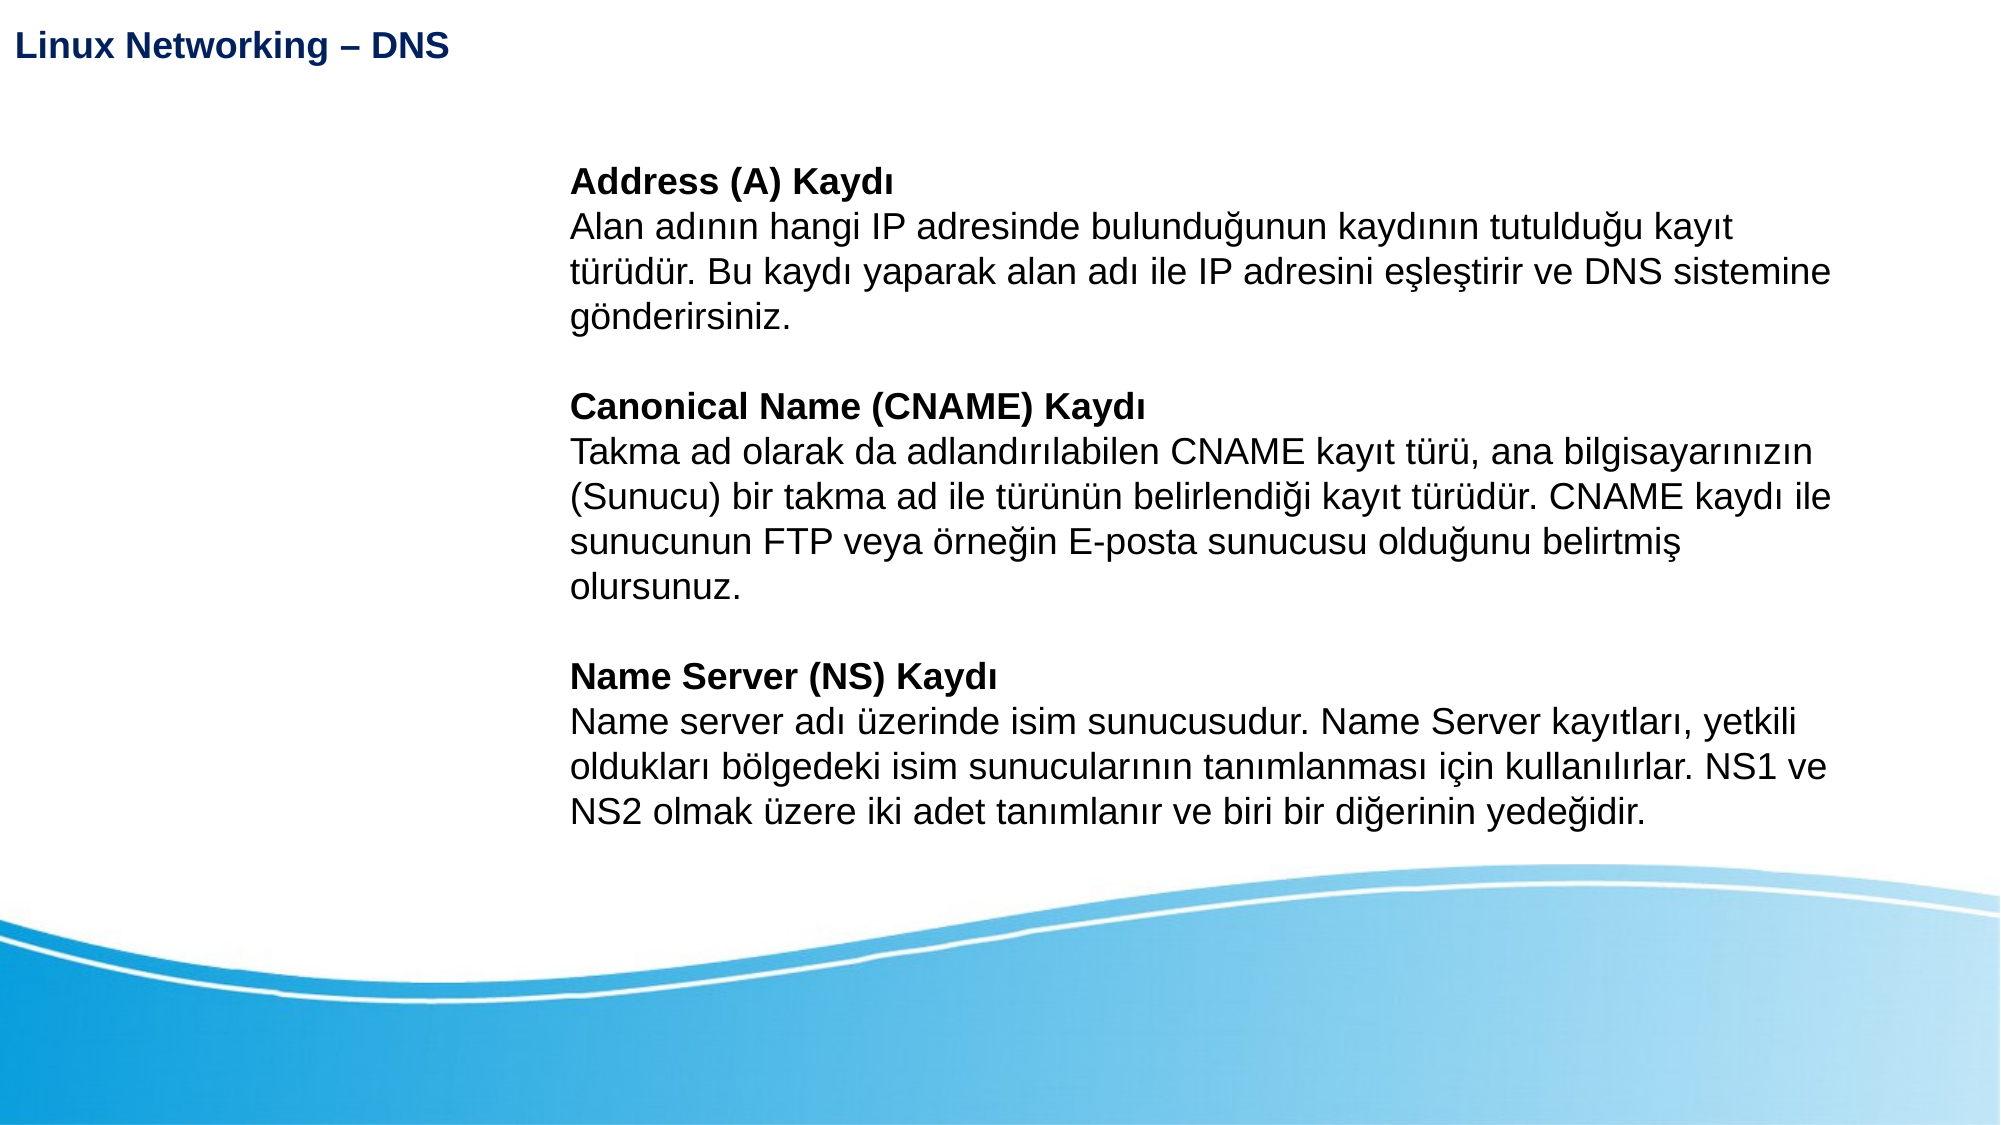

Linux Networking – DNS
Address (A) Kaydı
Alan adının hangi IP adresinde bulunduğunun kaydının tutulduğu kayıt türüdür. Bu kaydı yaparak alan adı ile IP adresini eşleştirir ve DNS sistemine gönderirsiniz.

Canonical Name (CNAME) Kaydı
Takma ad olarak da adlandırılabilen CNAME kayıt türü, ana bilgisayarınızın (Sunucu) bir takma ad ile türünün belirlendiği kayıt türüdür. CNAME kaydı ile sunucunun FTP veya örneğin E-posta sunucusu olduğunu belirtmiş olursunuz.

Name Server (NS) Kaydı
Name server adı üzerinde isim sunucusudur. Name Server kayıtları, yetkili oldukları bölgedeki isim sunucularının tanımlanması için kullanılırlar. NS1 ve NS2 olmak üzere iki adet tanımlanır ve biri bir diğerinin yedeğidir.